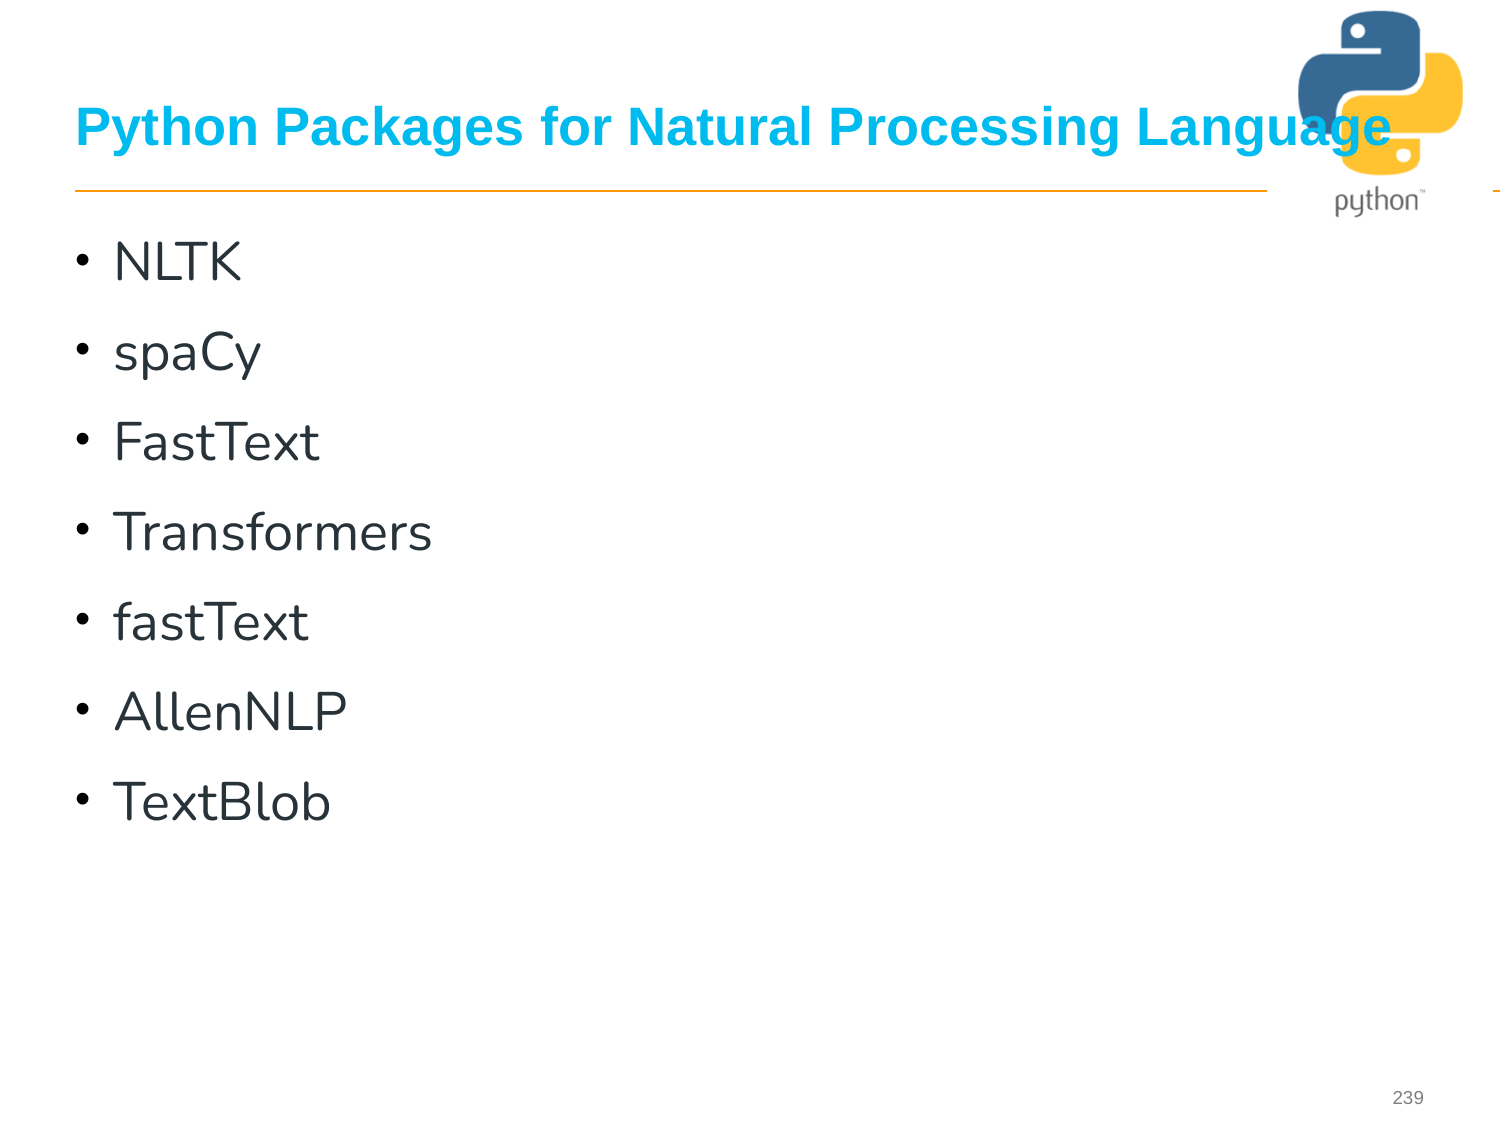

# Python Packages for Natural Processing Language
NLTK
spaCy
FastText
Transformers
fastText
AllenNLP
TextBlob